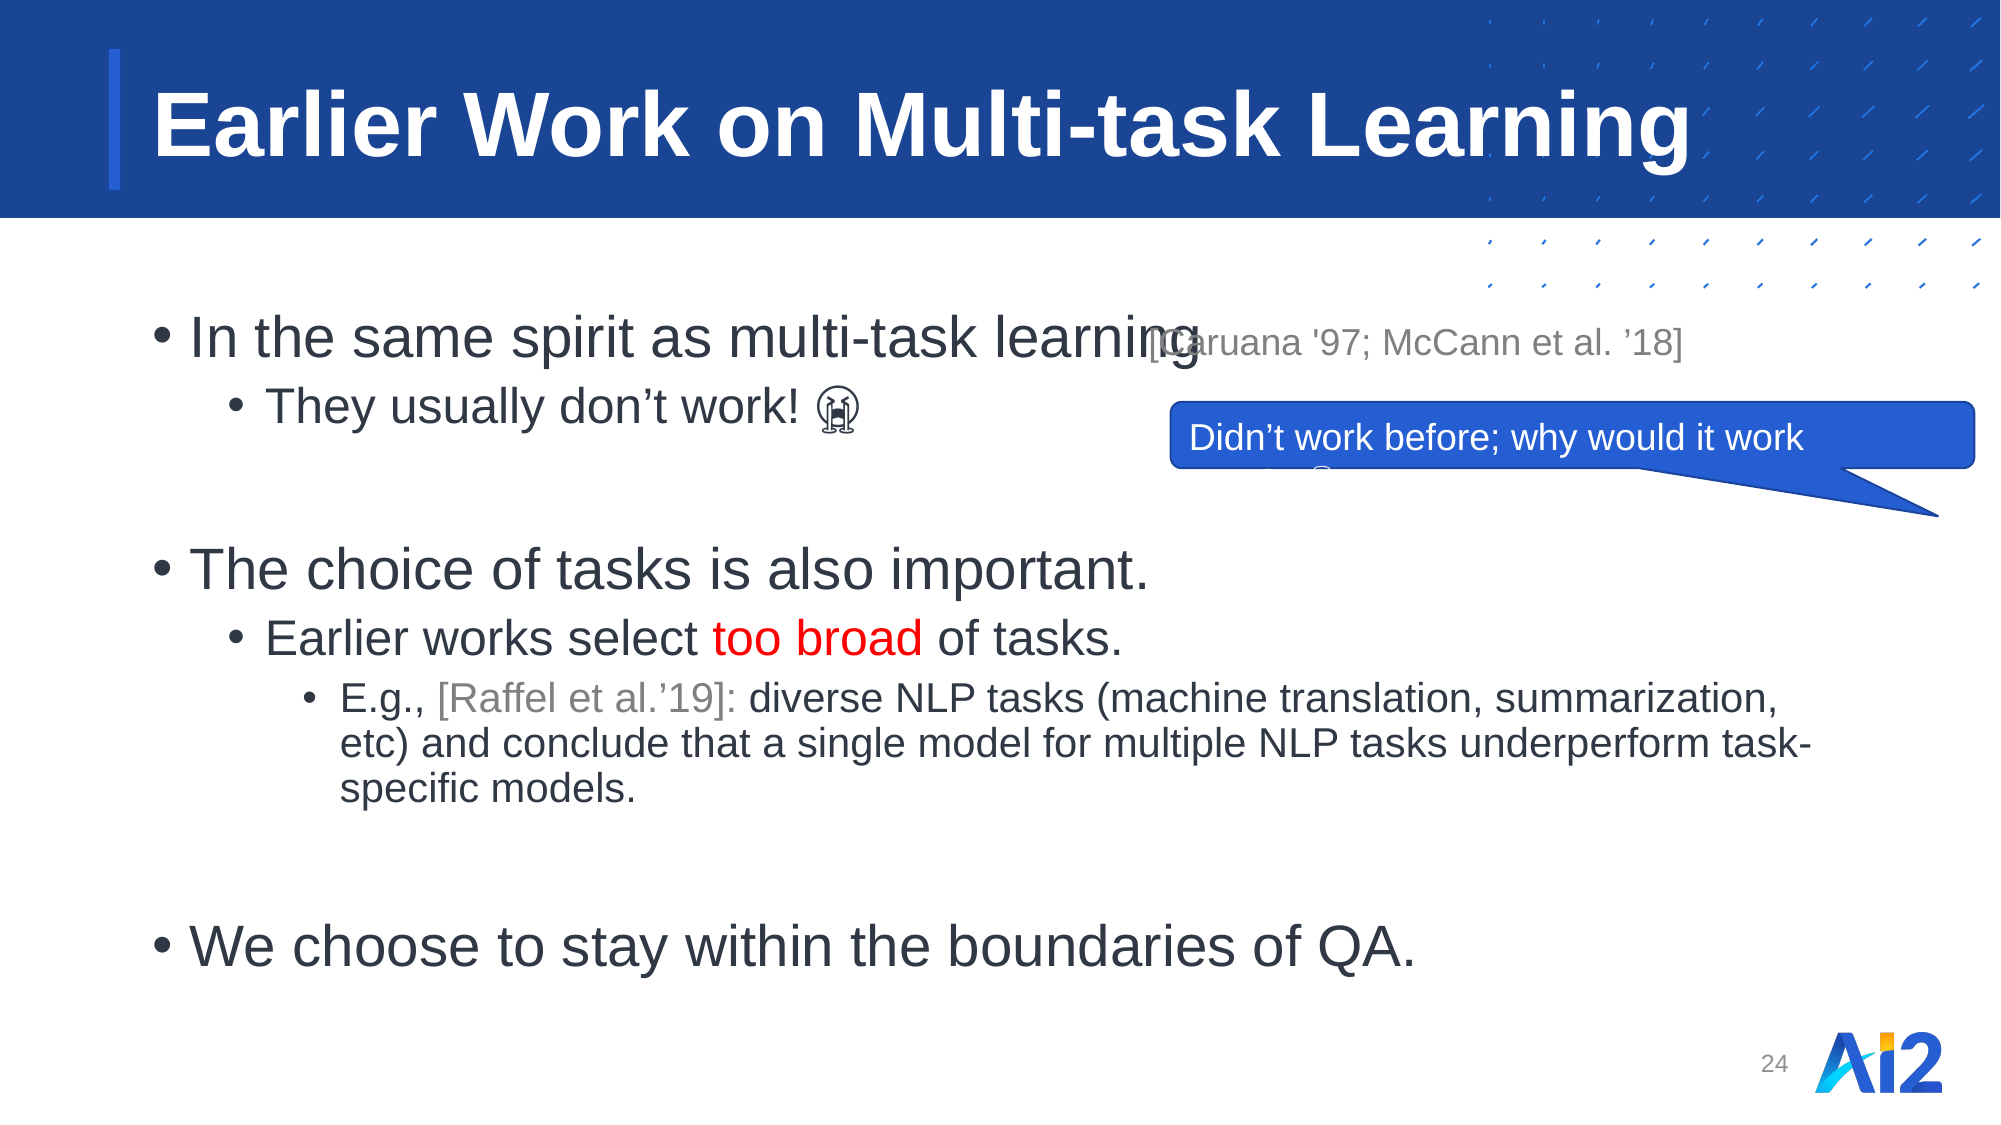

# Earlier Work on Multi-task Learning
In the same spirit as multi-task learning
They usually don’t work! 😭

The choice of tasks is also important.
Earlier works select too broad of tasks.
E.g., [Raffel et al.’19]: diverse NLP tasks (machine translation, summarization, etc) and conclude that a single model for multiple NLP tasks underperform task-specific models.

We choose to stay within the boundaries of QA.

[Caruana '97; McCann et al. ’18]
Didn’t work before; why would it work now? 🤔
24